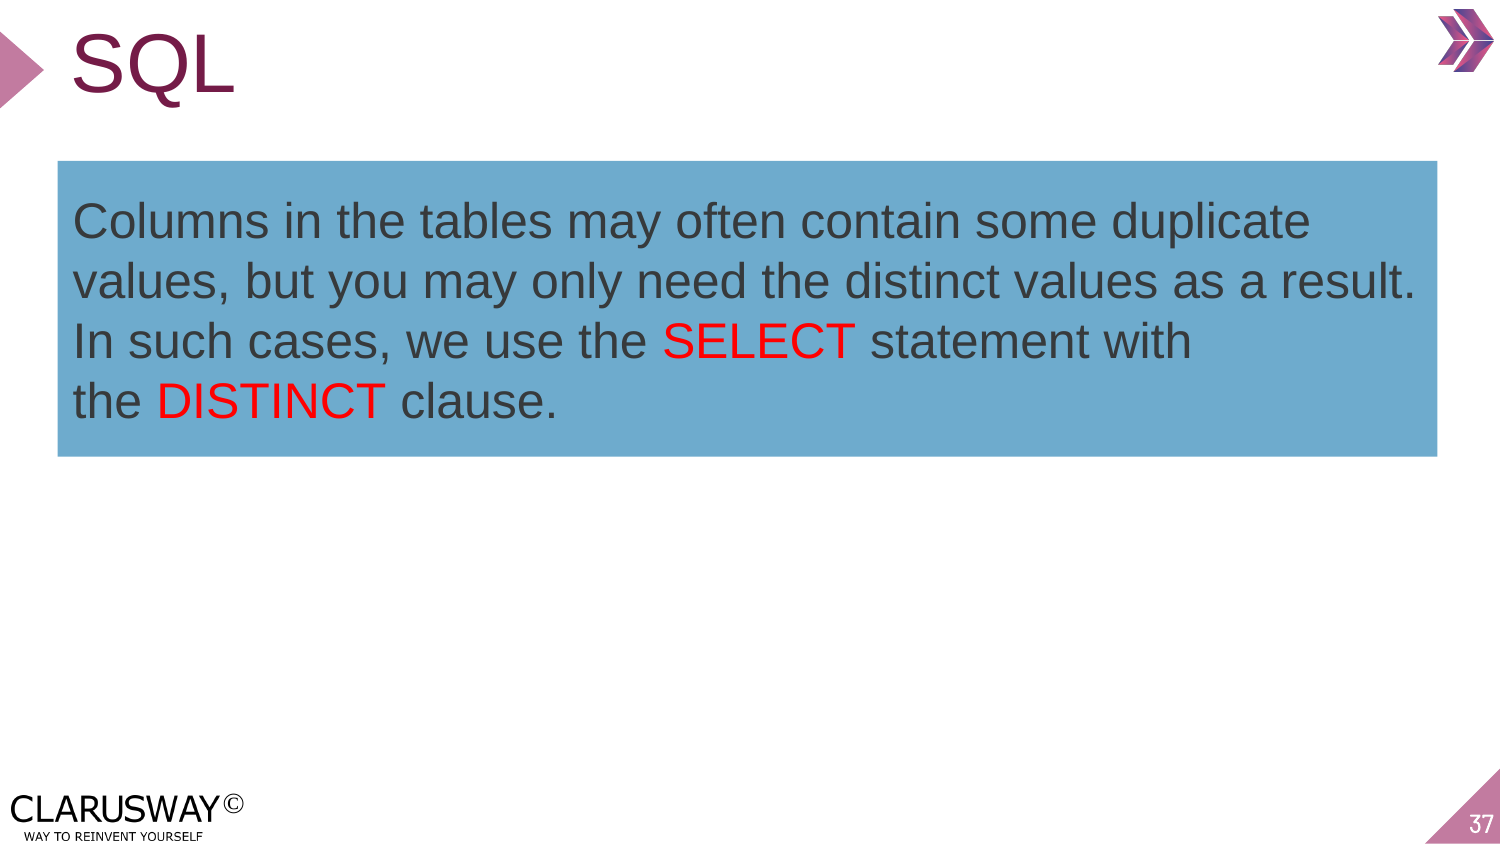

# SQL
Columns in the tables may often contain some duplicate values, but you may only need the distinct values as a result. In such cases, we use the SELECT statement with the DISTINCT clause.
37